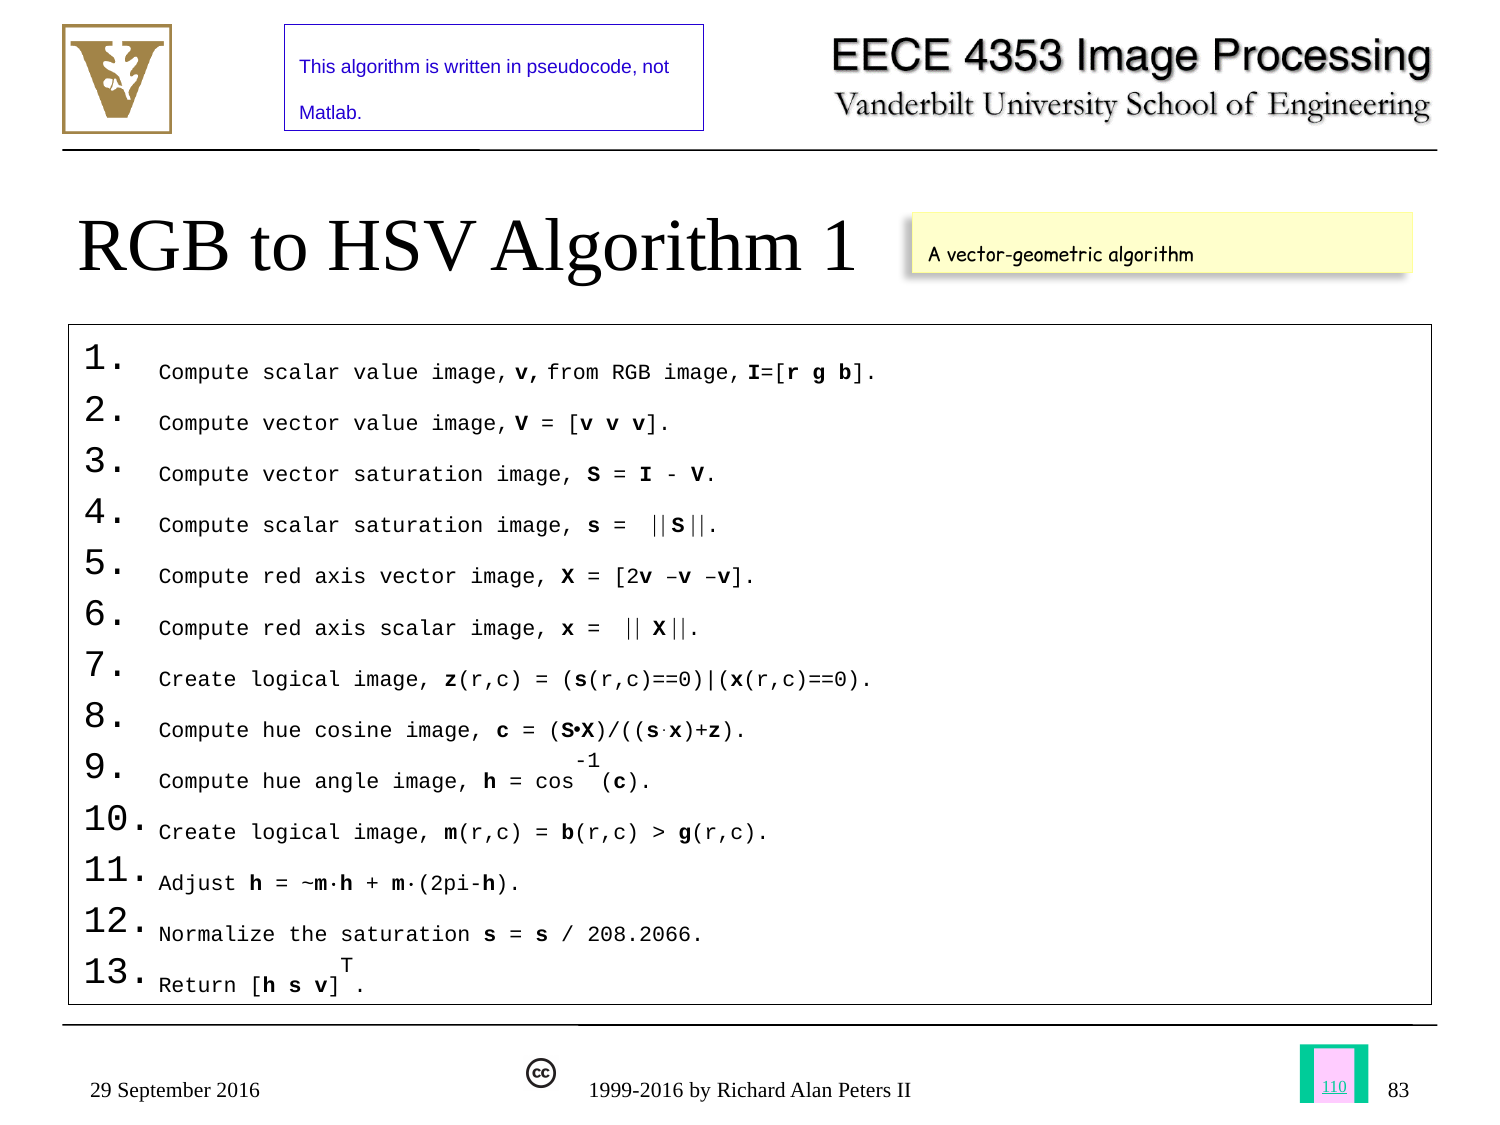

This algorithm is written in pseudocode, not Matlab.
# RGB to HSV Algorithm 1
A vector-geometric algorithm
Compute scalar value image, v, from RGB image, I=[r g b].
Compute vector value image, V = [v v v].
Compute vector saturation image, S = I - V.
Compute scalar saturation image, s =  || S ||.
Compute red axis vector image, X = [2v –v –v].
Compute red axis scalar image, x =  || X ||.
Create logical image, z(r,c) = (s(r,c)==0)|(x(r,c)==0).
Compute hue cosine image, c = (S•X)/((s⋅x)+z).
Compute hue angle image, h = cos-1(c).
Create logical image, m(r,c) = b(r,c) > g(r,c).
Adjust h = ~m⋅h + m⋅(2pi-h).
Normalize the saturation s = s / 208.2066.
Return [h s v]T.
29 September 2016
1999-2016 by Richard Alan Peters II
83

110